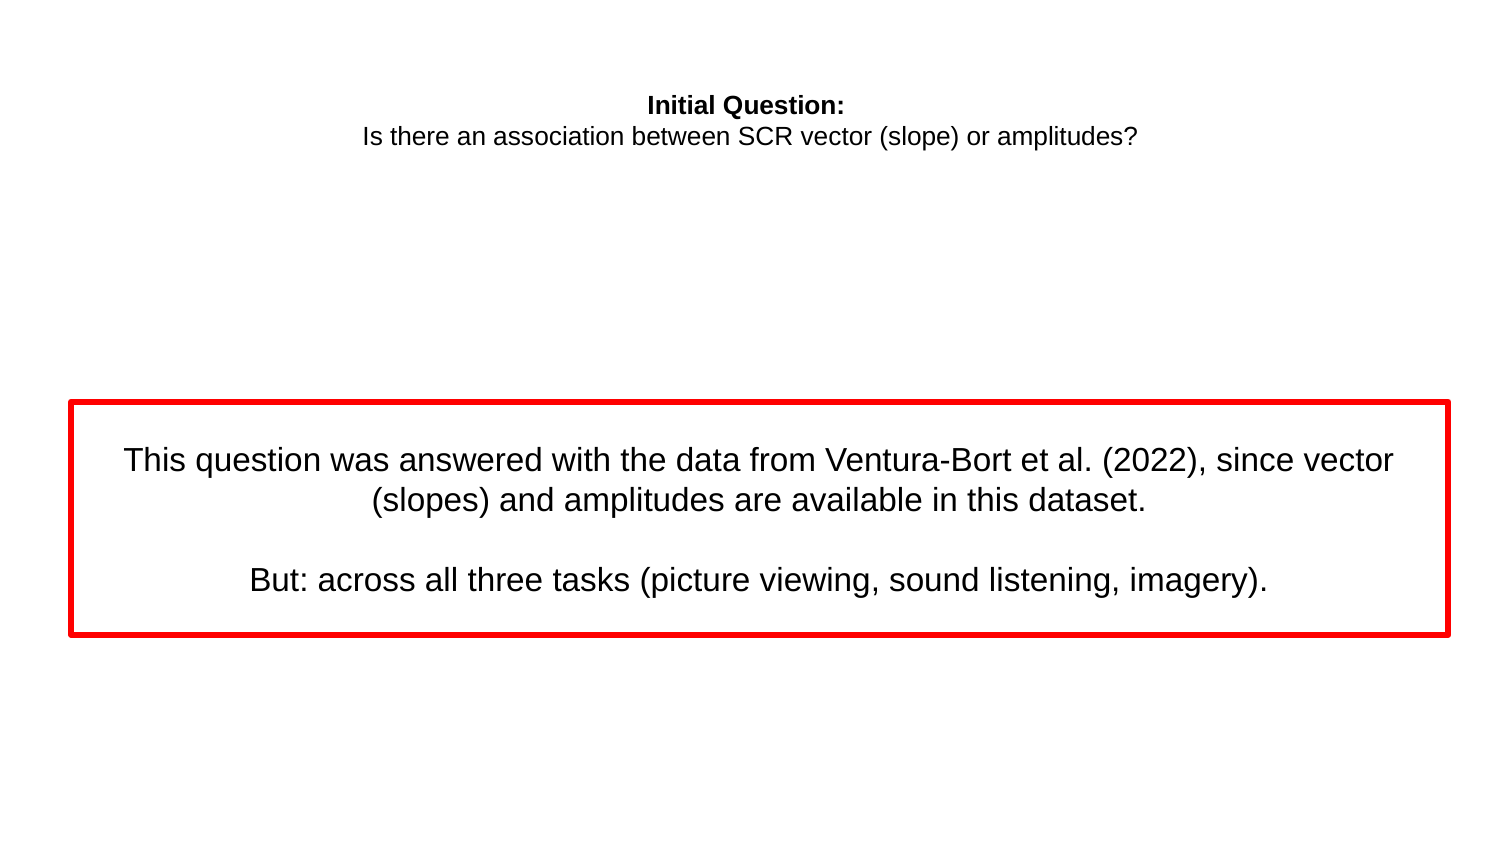

# Initial Question:
Is there an association between SCR vector (slope) or amplitudes?

This question was answered with the data from Ventura-Bort et al. (2022), since vector (slopes) and amplitudes are available in this dataset.
But: across all three tasks (picture viewing, sound listening, imagery).